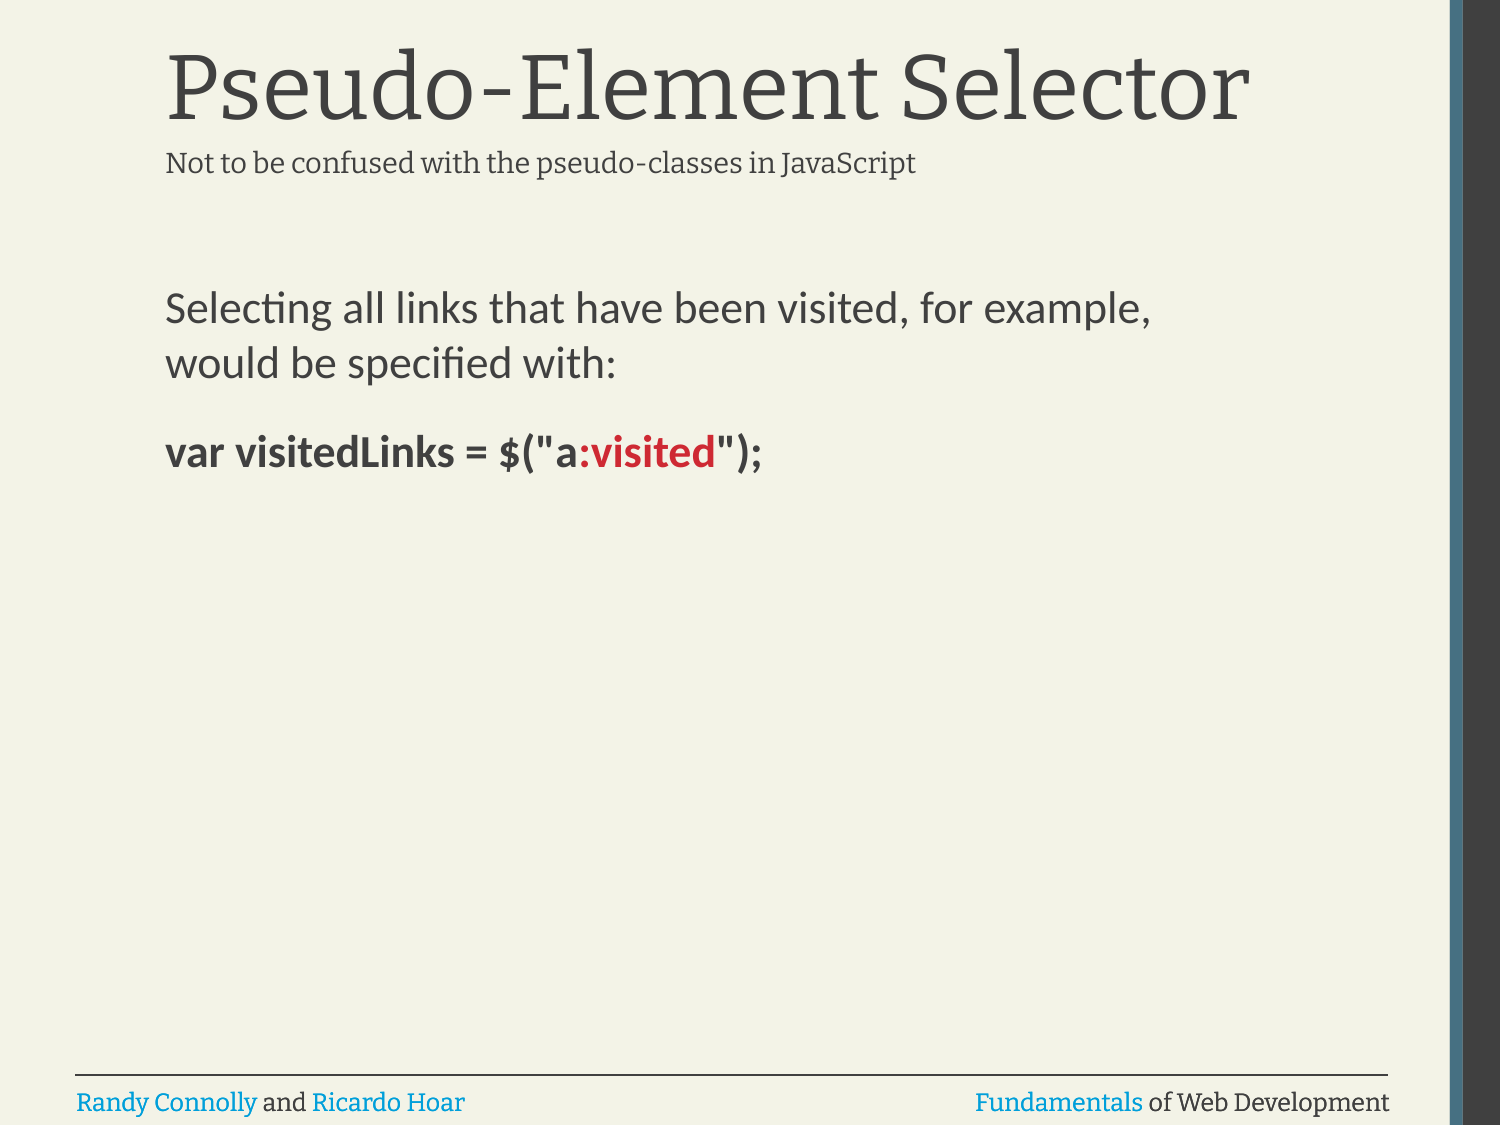

# Pseudo-Element Selector
Not to be confused with the pseudo-classes in JavaScript
Selecting all links that have been visited, for example, would be specified with:
var visitedLinks = $("a:visited");